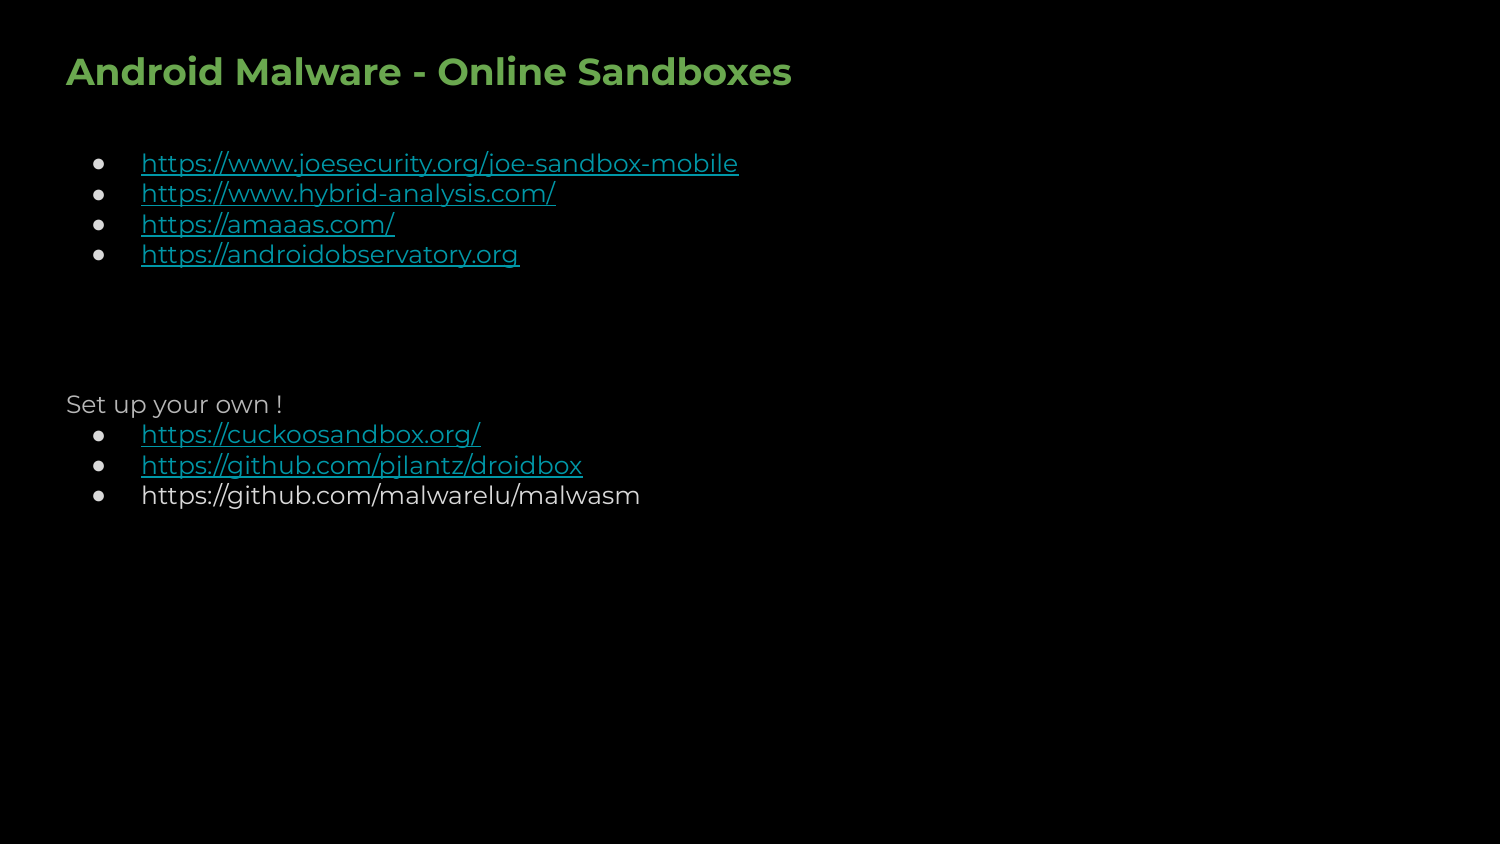

Android Malware - Online Sandboxes
#
https://www.joesecurity.org/joe-sandbox-mobile
https://www.hybrid-analysis.com/
https://amaaas.com/
https://androidobservatory.org

Set up your own !
https://cuckoosandbox.org/
https://github.com/pjlantz/droidbox
https://github.com/malwarelu/malwasm